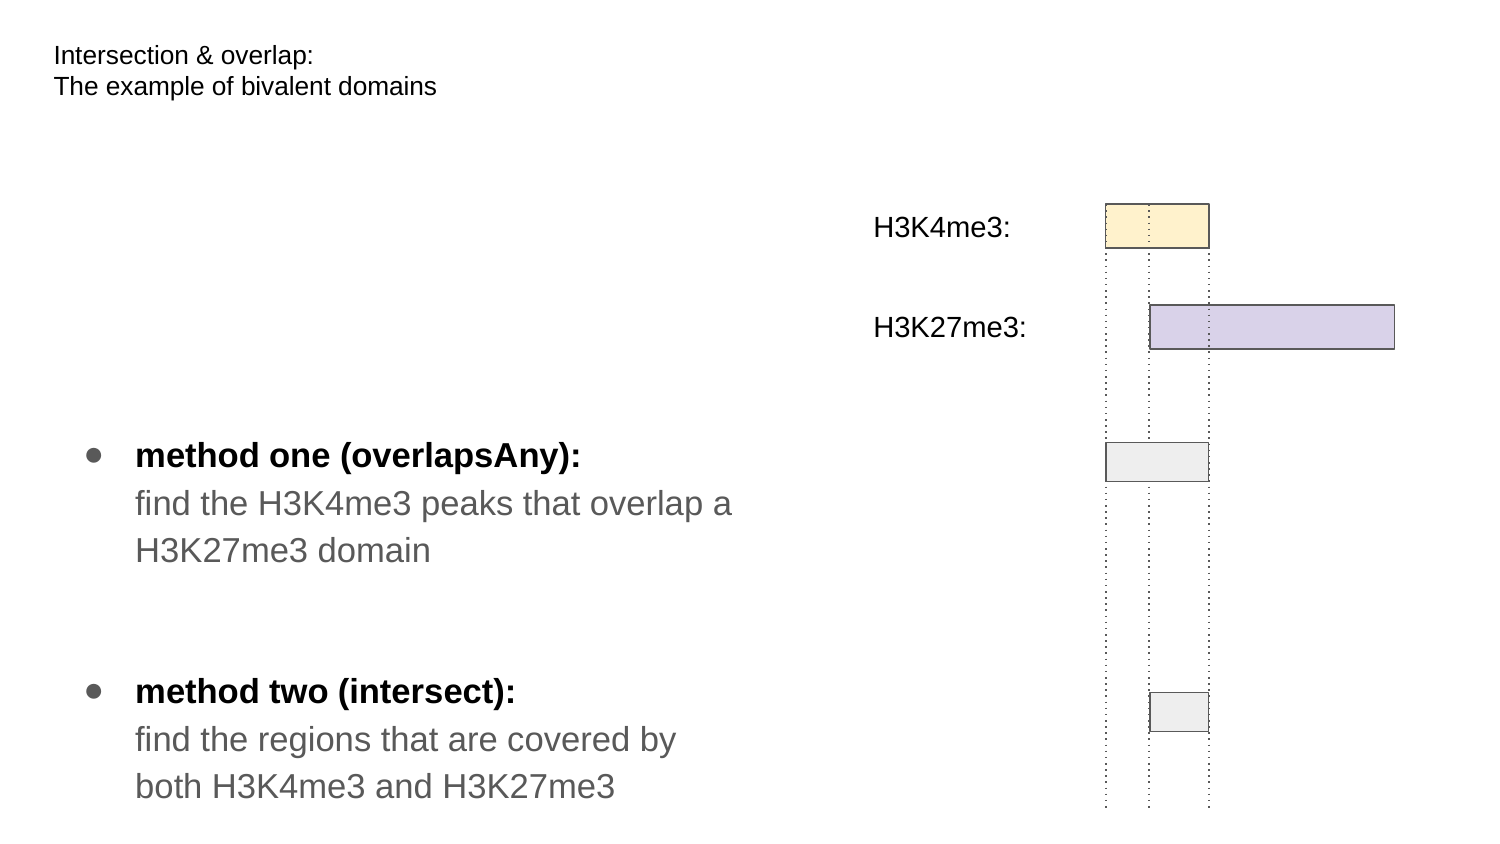

# Intersection & overlap:
The example of bivalent domains
H3K4me3:

H3K27me3:

method one (overlapsAny):
find the H3K4me3 peaks that overlap a H3K27me3 domain

method two (intersect):
find the regions that are covered by both H3K4me3 and H3K27me3